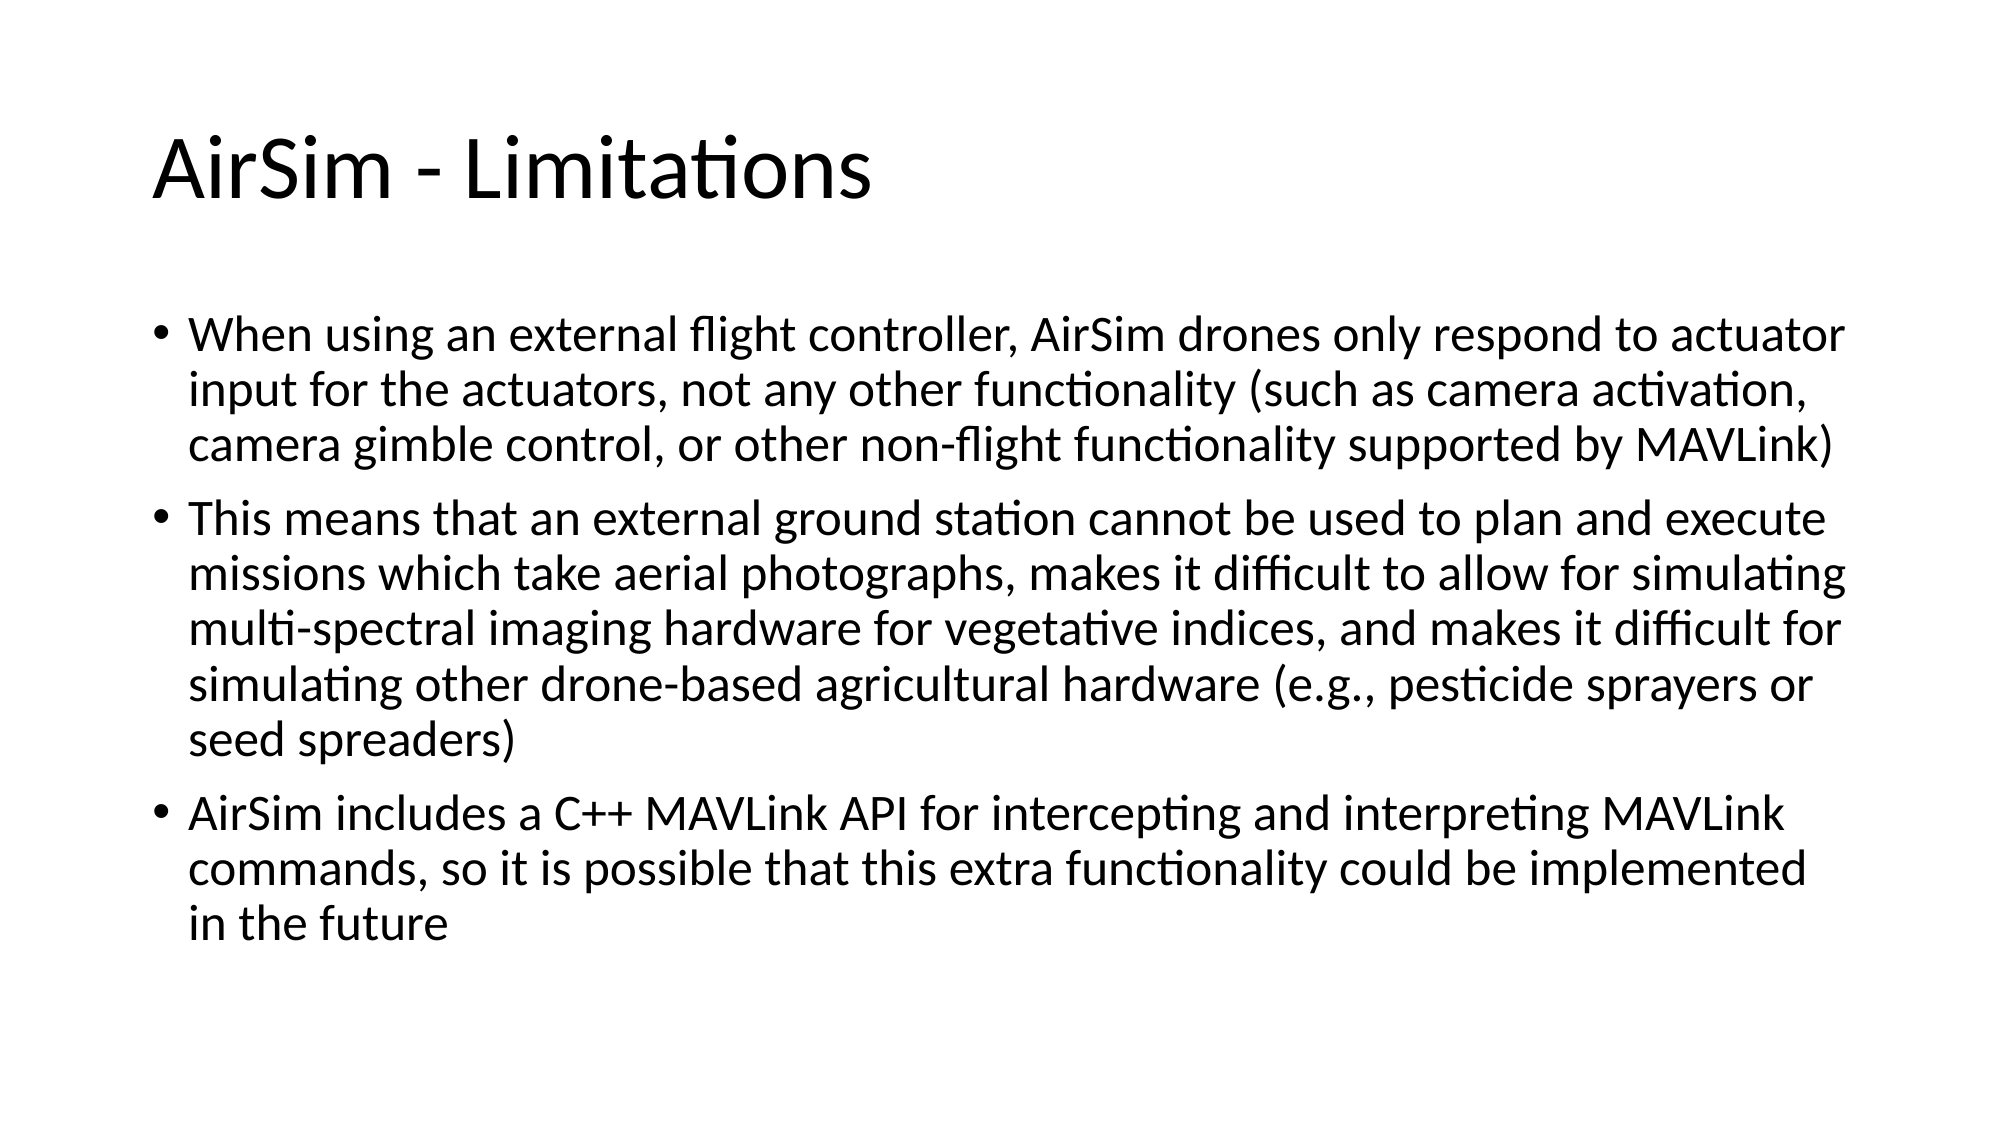

# AirSim - Limitations
When using an external flight controller, AirSim drones only respond to actuator input for the actuators, not any other functionality (such as camera activation, camera gimble control, or other non-flight functionality supported by MAVLink)
This means that an external ground station cannot be used to plan and execute missions which take aerial photographs, makes it difficult to allow for simulating multi-spectral imaging hardware for vegetative indices, and makes it difficult for simulating other drone-based agricultural hardware (e.g., pesticide sprayers or seed spreaders)
AirSim includes a C++ MAVLink API for intercepting and interpreting MAVLink commands, so it is possible that this extra functionality could be implemented in the future